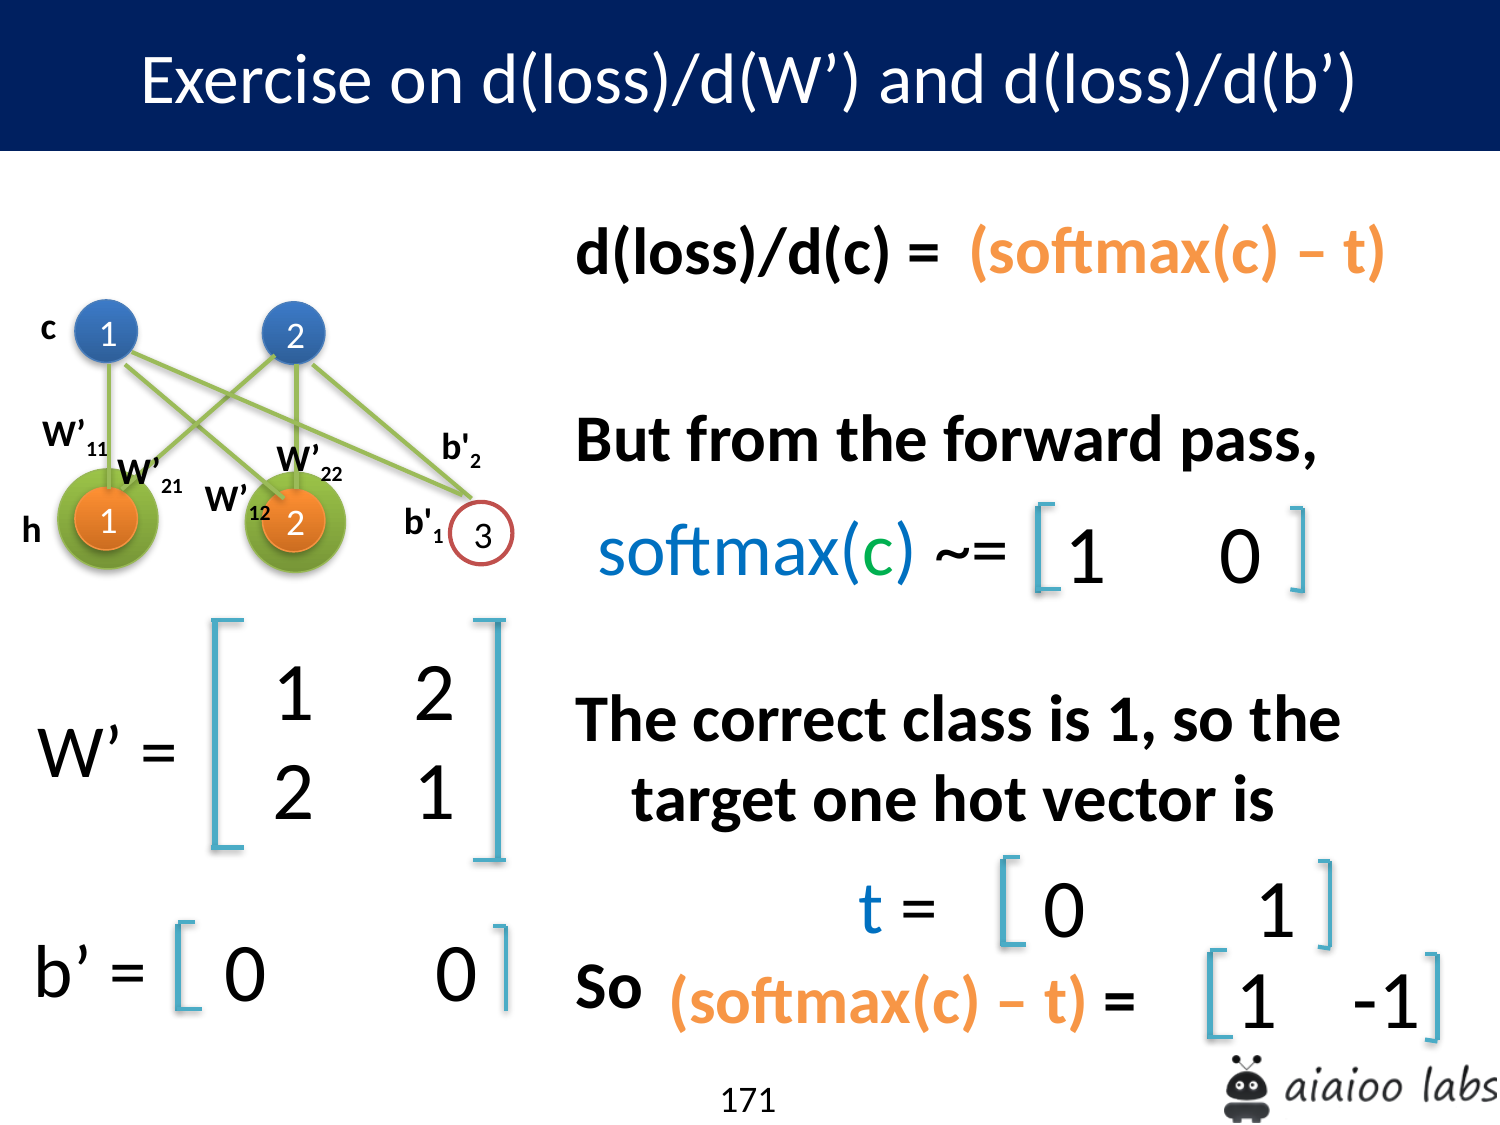

Exercise on d(loss)/d(W’) and d(loss)/d(b’)
d(loss)/d(c) =

But from the forward pass,

The correct class is 1, so the target one hot vector is

So
(softmax(c) – t)
c
1
2
W’11
b'2
W’22
W’21
W’12

1
2
b'1
 softmax(c) ~=
1      0
h
3
 2
 1
W’ =
0         1
t =
 0         0
b’ =
1    -1
(softmax(c) – t) =